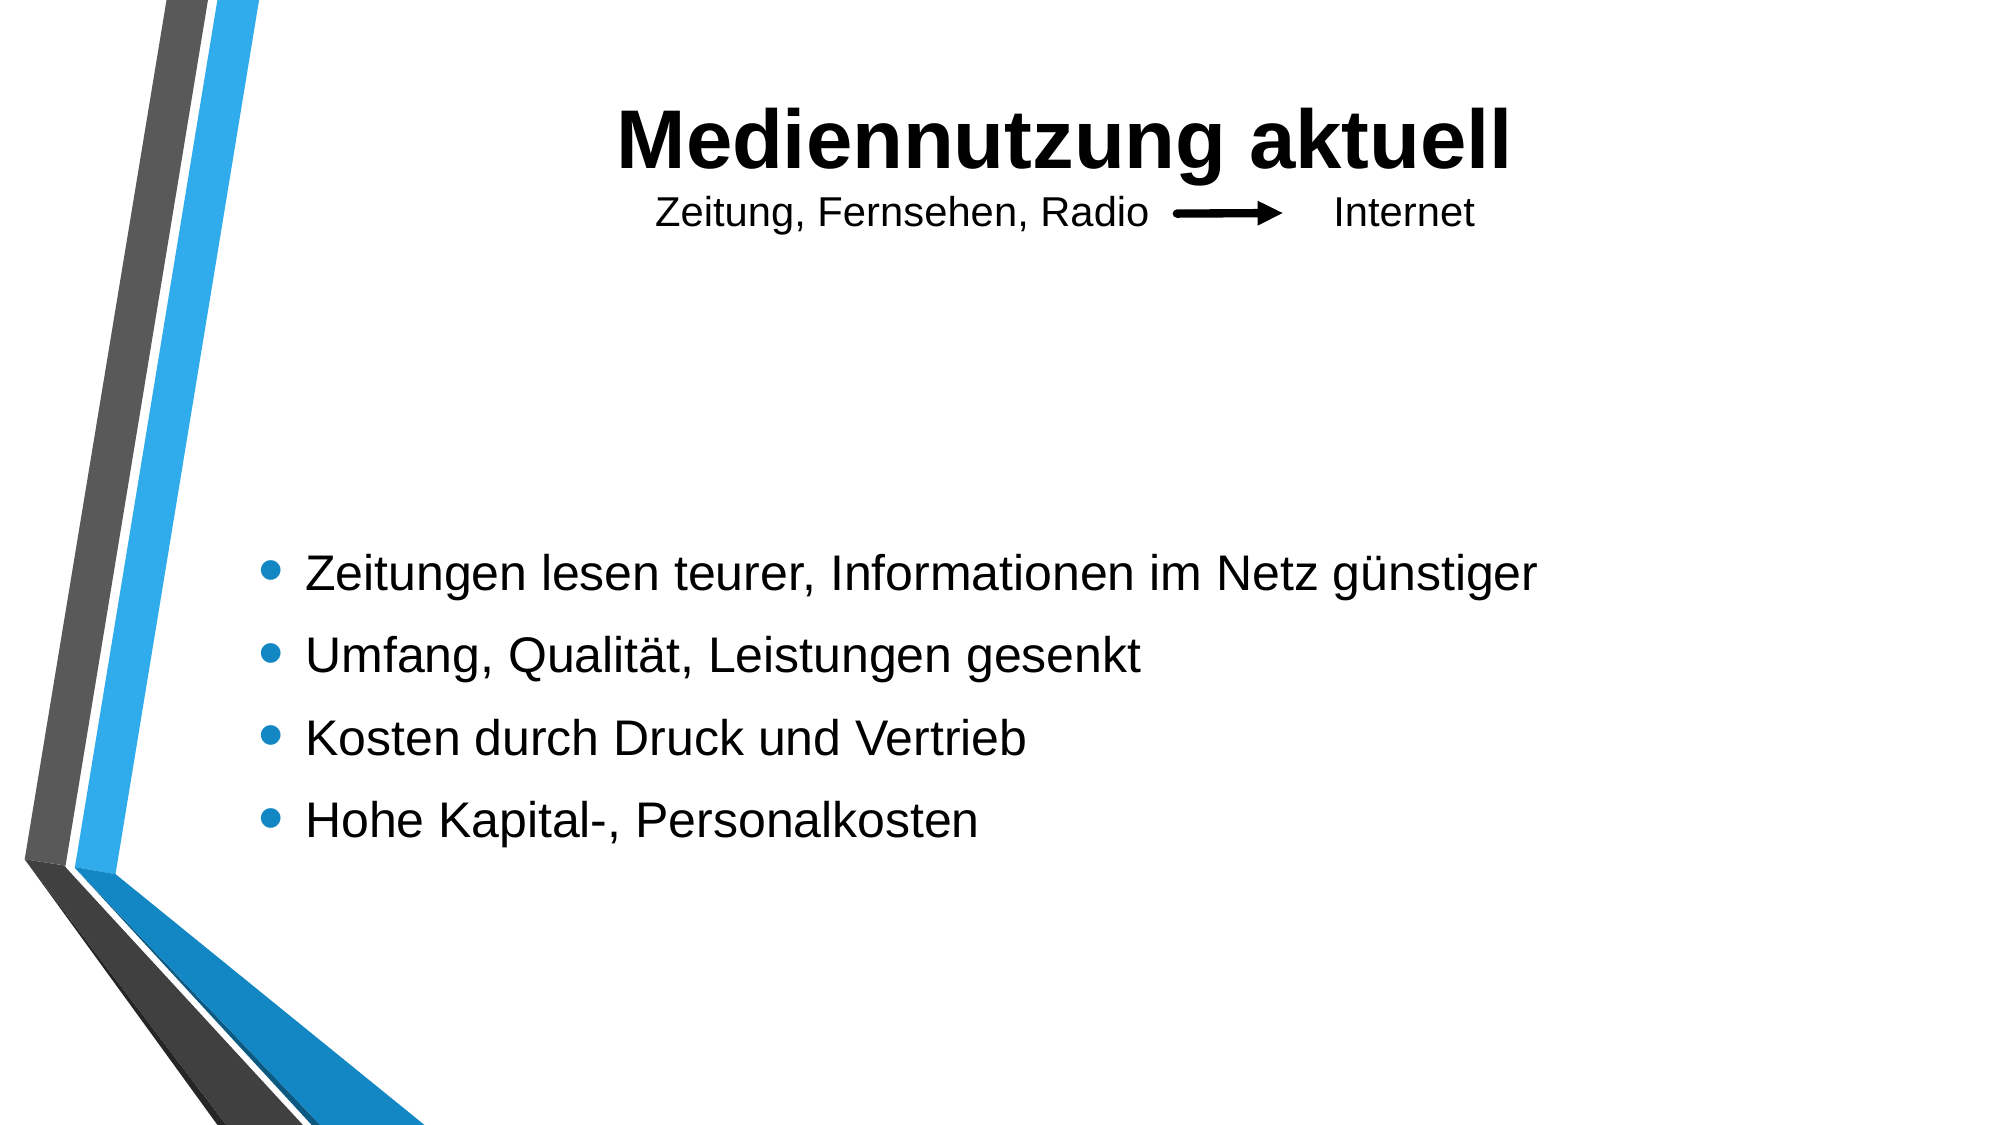

# Mediennutzung aktuell Zeitung, Fernsehen, Radio                Internet
Zeitungen lesen teurer, Informationen im Netz günstiger
Umfang, Qualität, Leistungen gesenkt
Kosten durch Druck und Vertrieb
Hohe Kapital-, Personalkosten